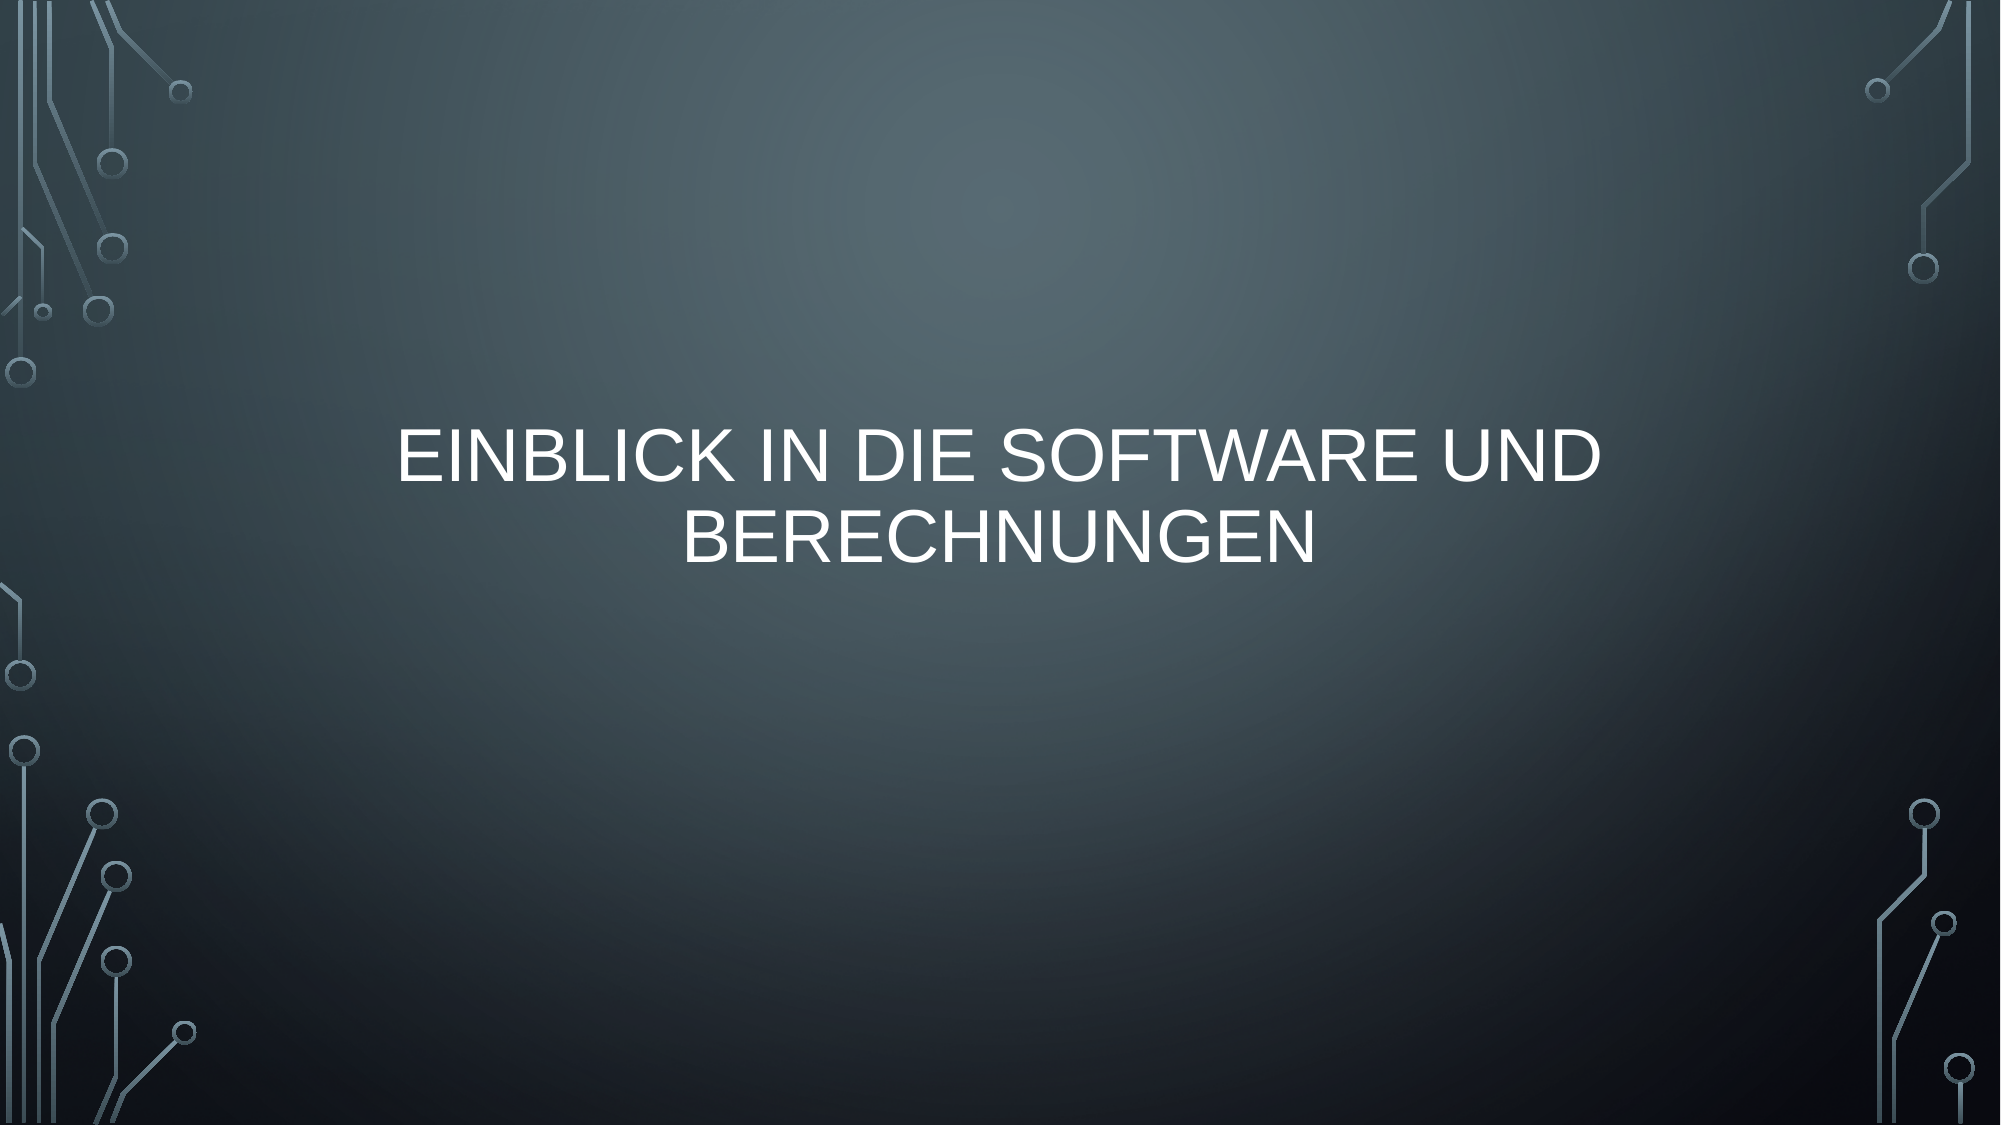

# Einblick in die Software und Berechnungen